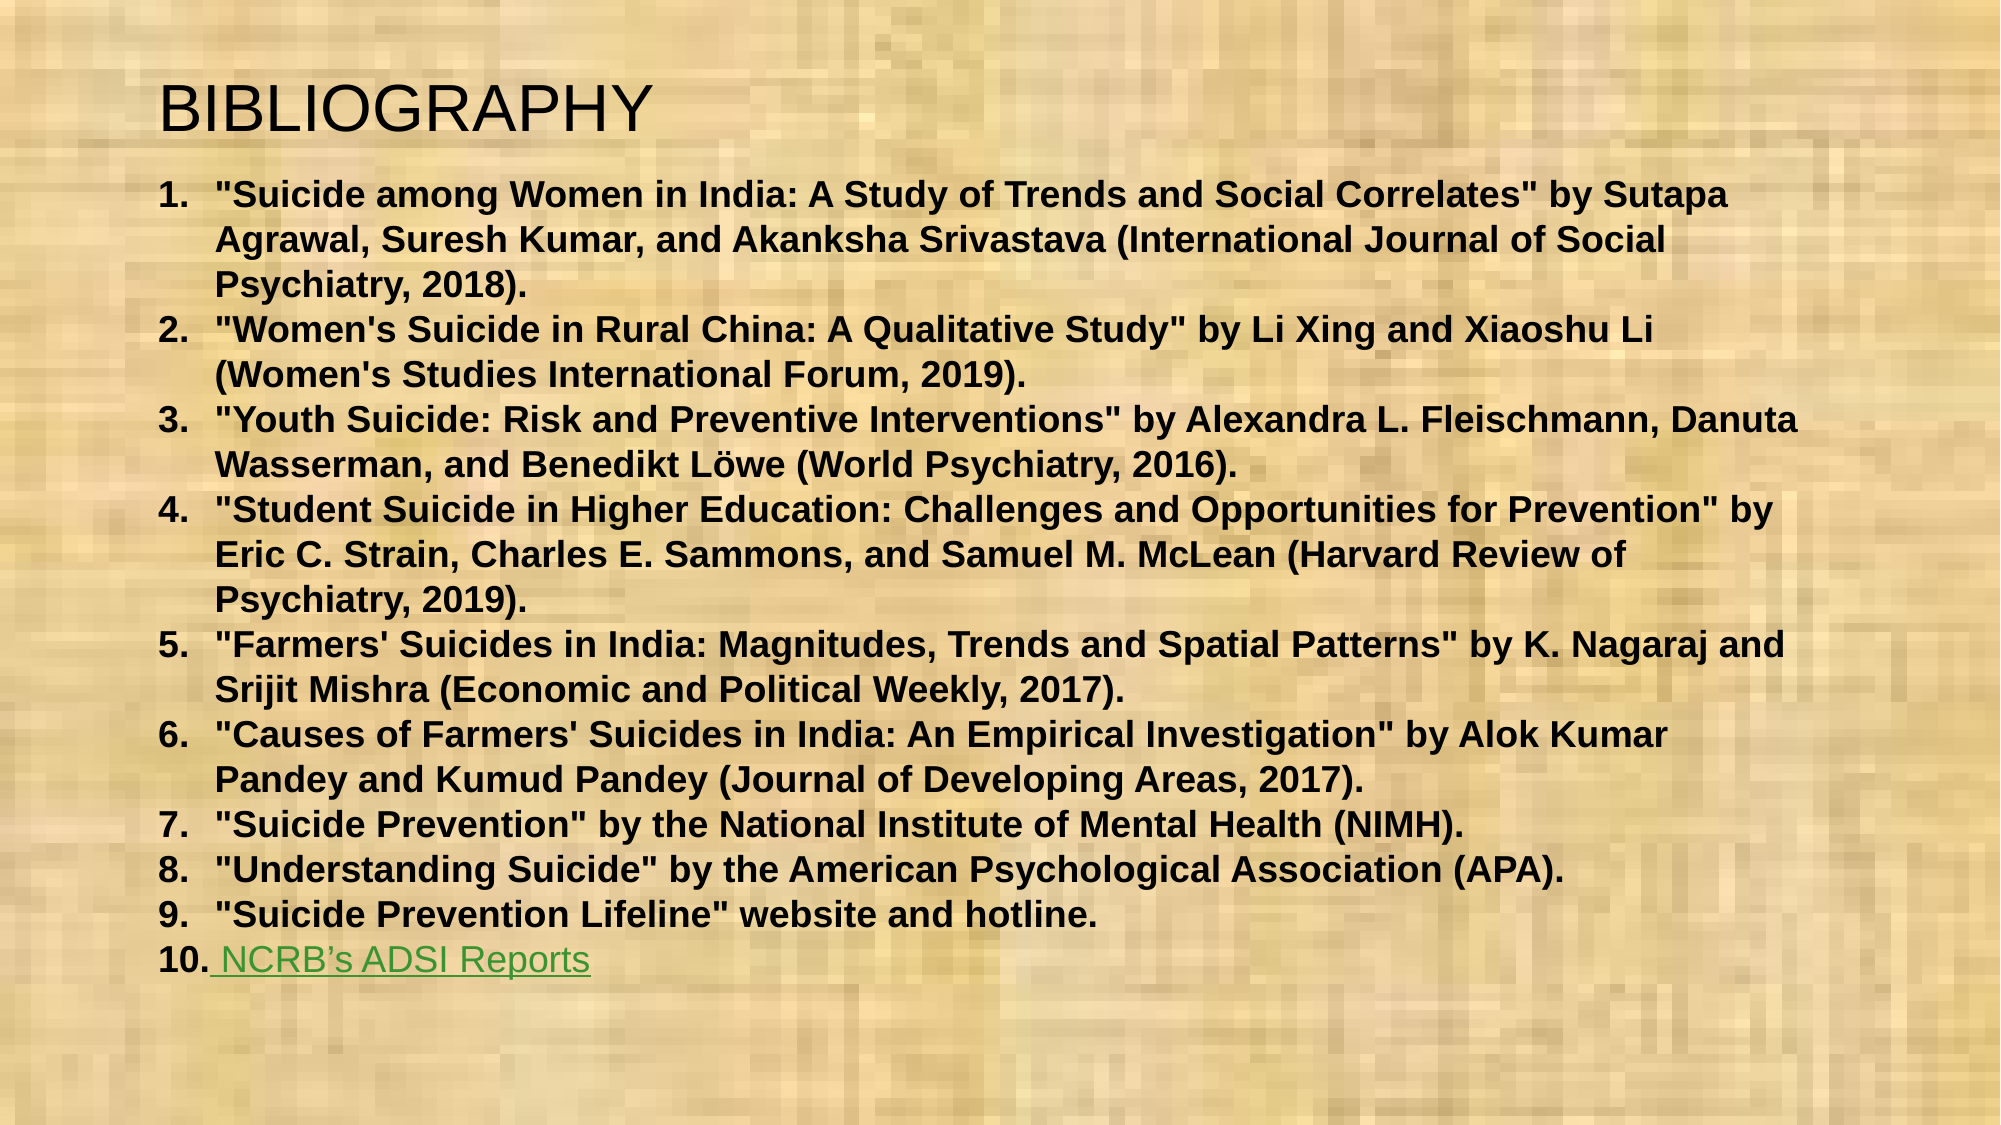

BIBLIOGRAPHY

"Suicide among Women in India: A Study of Trends and Social Correlates" by Sutapa Agrawal, Suresh Kumar, and Akanksha Srivastava (International Journal of Social Psychiatry, 2018).
"Women's Suicide in Rural China: A Qualitative Study" by Li Xing and Xiaoshu Li (Women's Studies International Forum, 2019).
"Youth Suicide: Risk and Preventive Interventions" by Alexandra L. Fleischmann, Danuta Wasserman, and Benedikt Löwe (World Psychiatry, 2016).
"Student Suicide in Higher Education: Challenges and Opportunities for Prevention" by Eric C. Strain, Charles E. Sammons, and Samuel M. McLean (Harvard Review of Psychiatry, 2019).
"Farmers' Suicides in India: Magnitudes, Trends and Spatial Patterns" by K. Nagaraj and Srijit Mishra (Economic and Political Weekly, 2017).
"Causes of Farmers' Suicides in India: An Empirical Investigation" by Alok Kumar Pandey and Kumud Pandey (Journal of Developing Areas, 2017).
"Suicide Prevention" by the National Institute of Mental Health (NIMH).
"Understanding Suicide" by the American Psychological Association (APA).
"Suicide Prevention Lifeline" website and hotline.
10. NCRB’s ADSI Reports